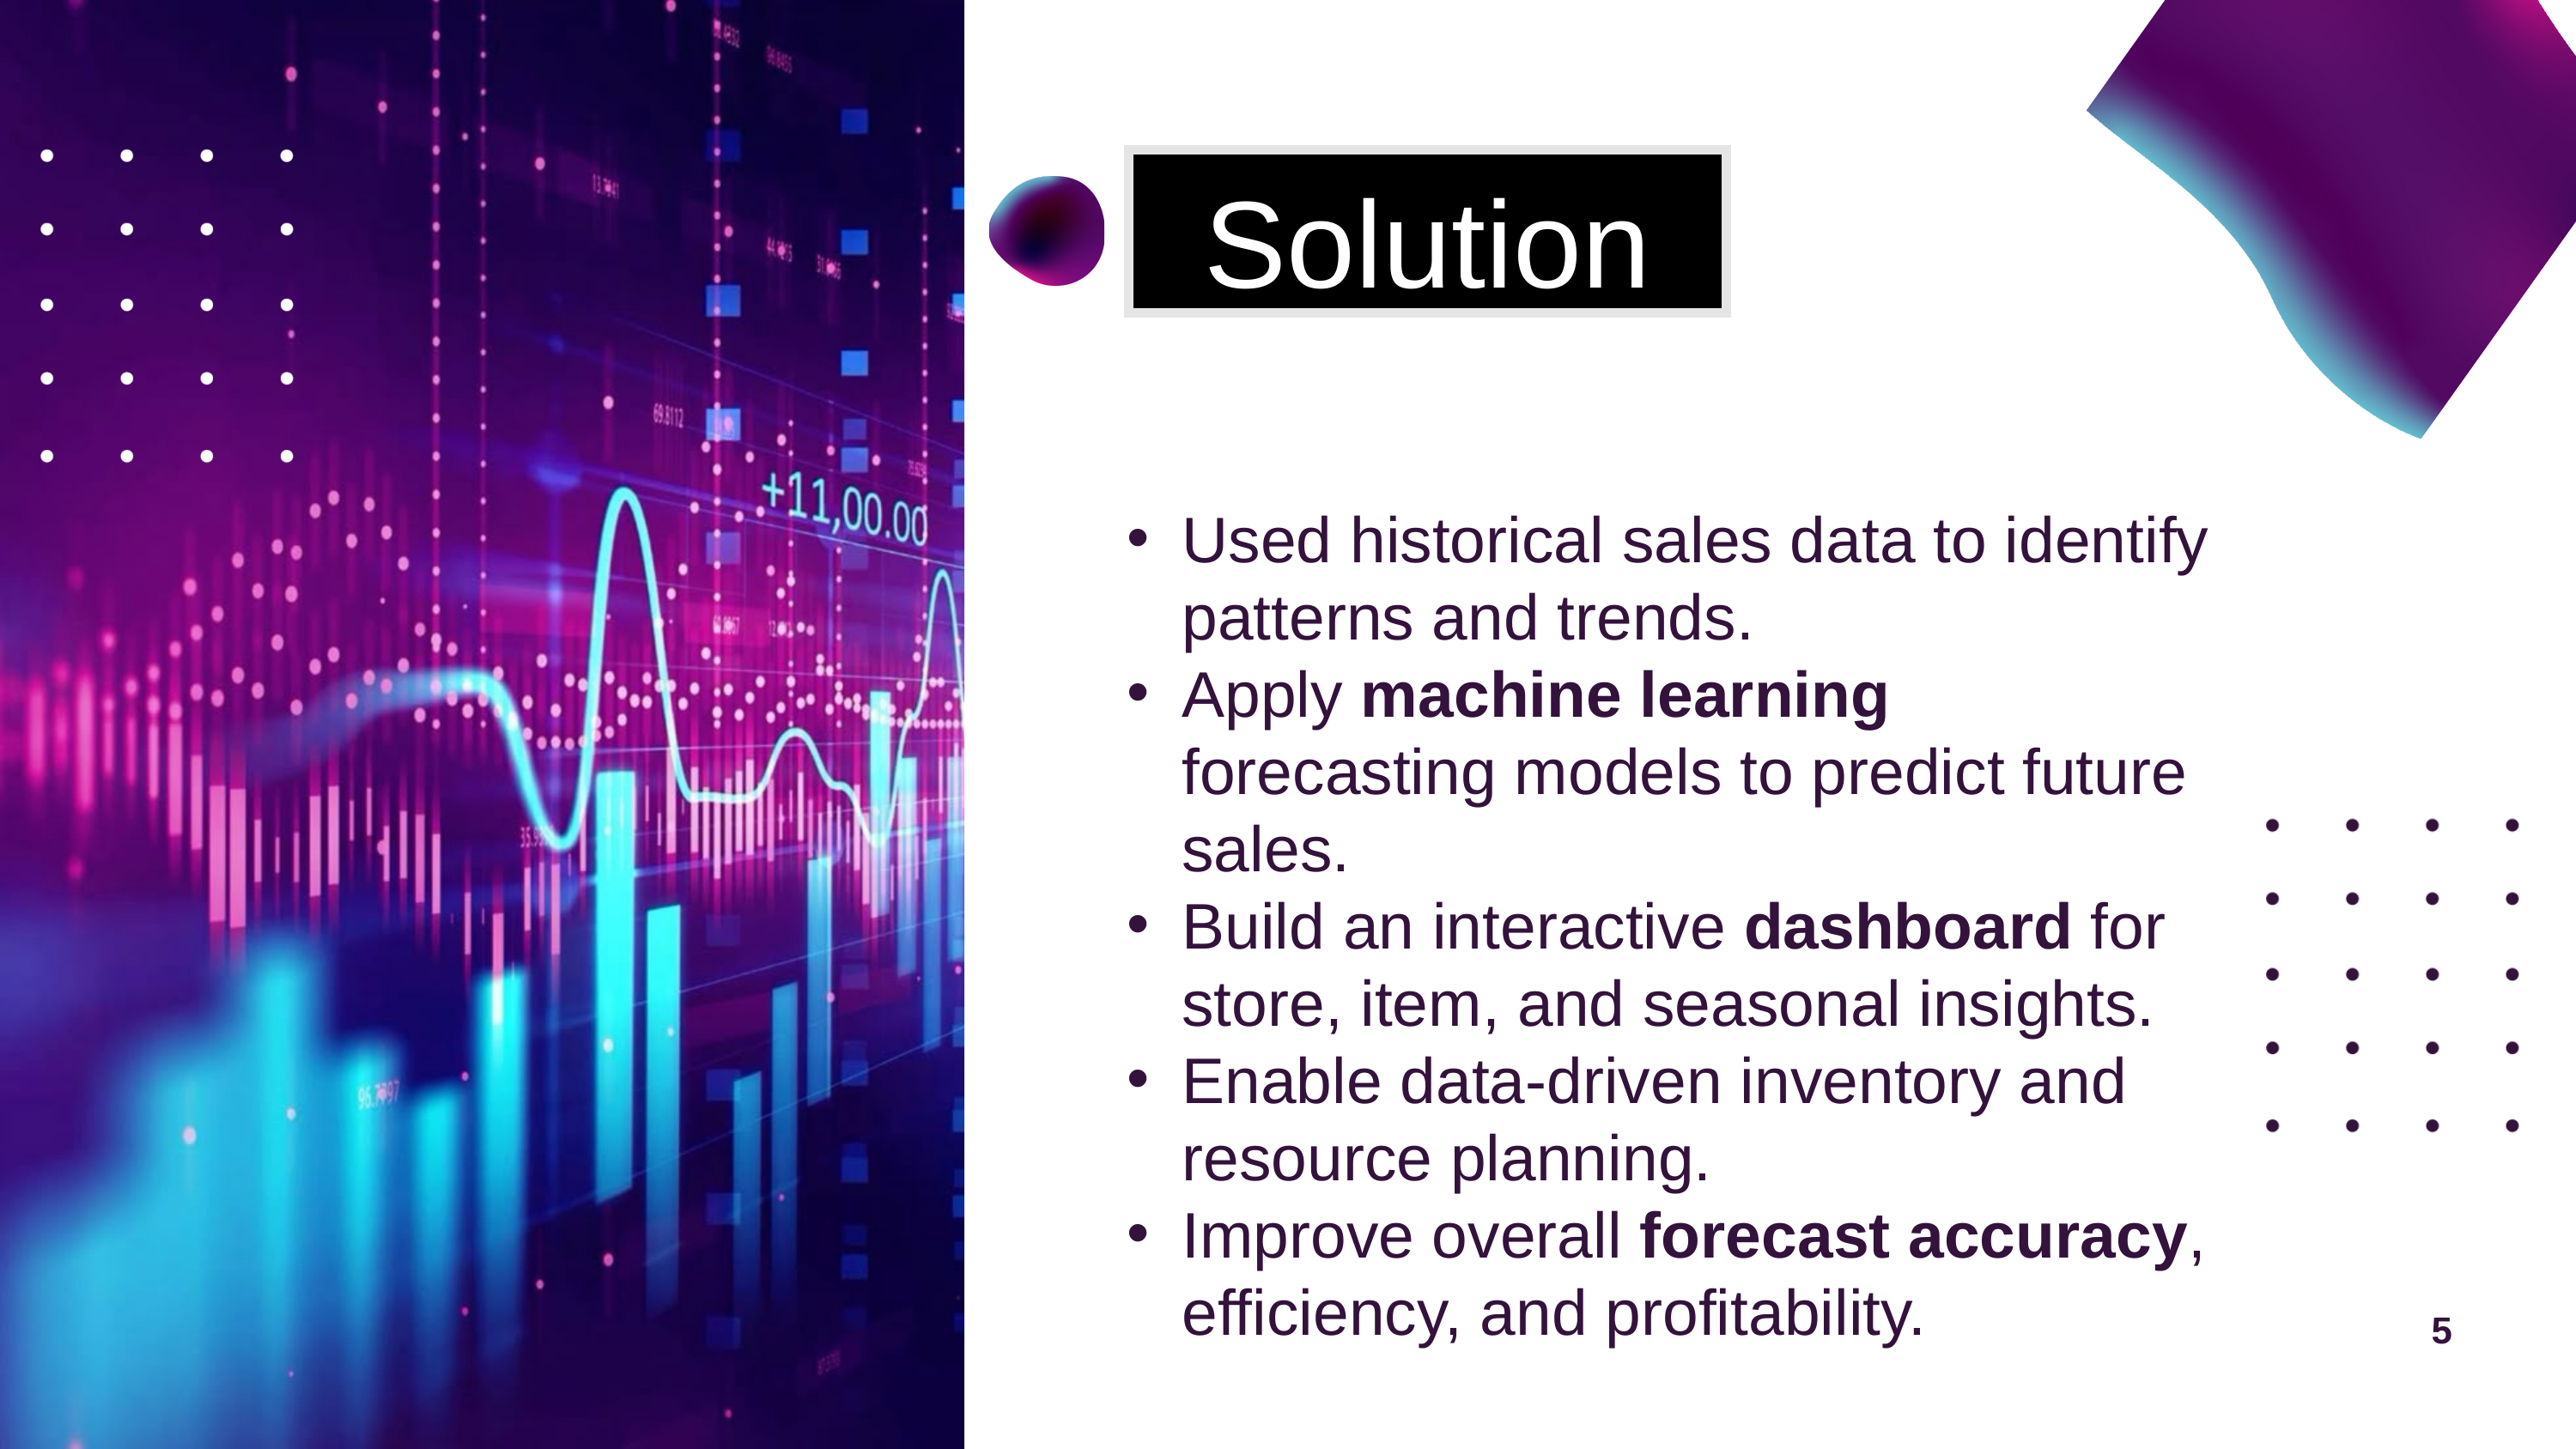

Solution

Used historical sales data to identify patterns and trends.
Apply machine learning forecasting models to predict future sales.
Build an interactive dashboard for store, item, and seasonal insights.
Enable data-driven inventory and resource planning.
Improve overall forecast accuracy, efficiency, and profitability.

5